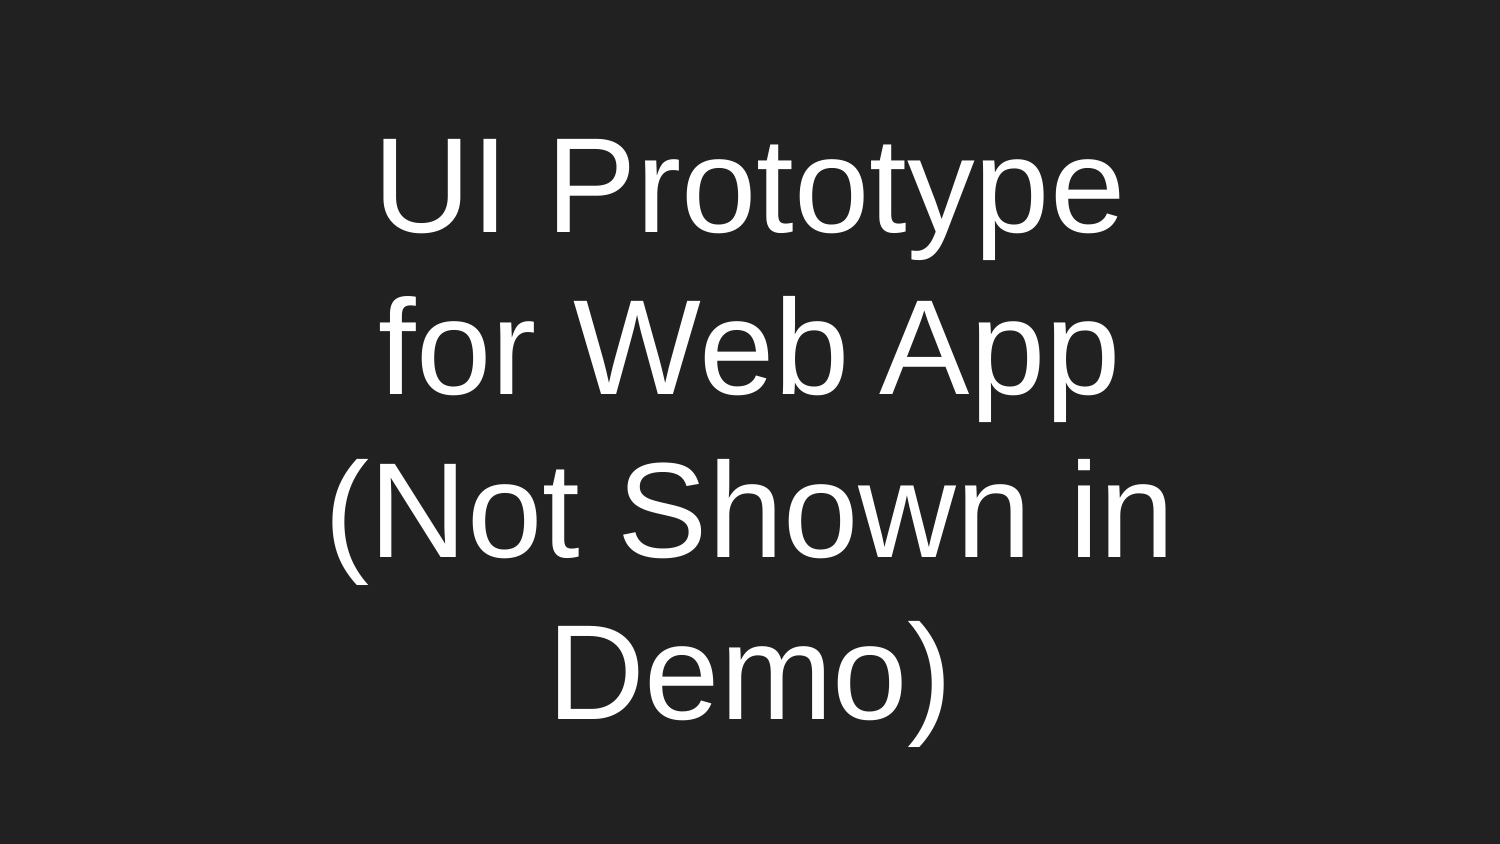

# UI Prototype for Web App (Not Shown in Demo)